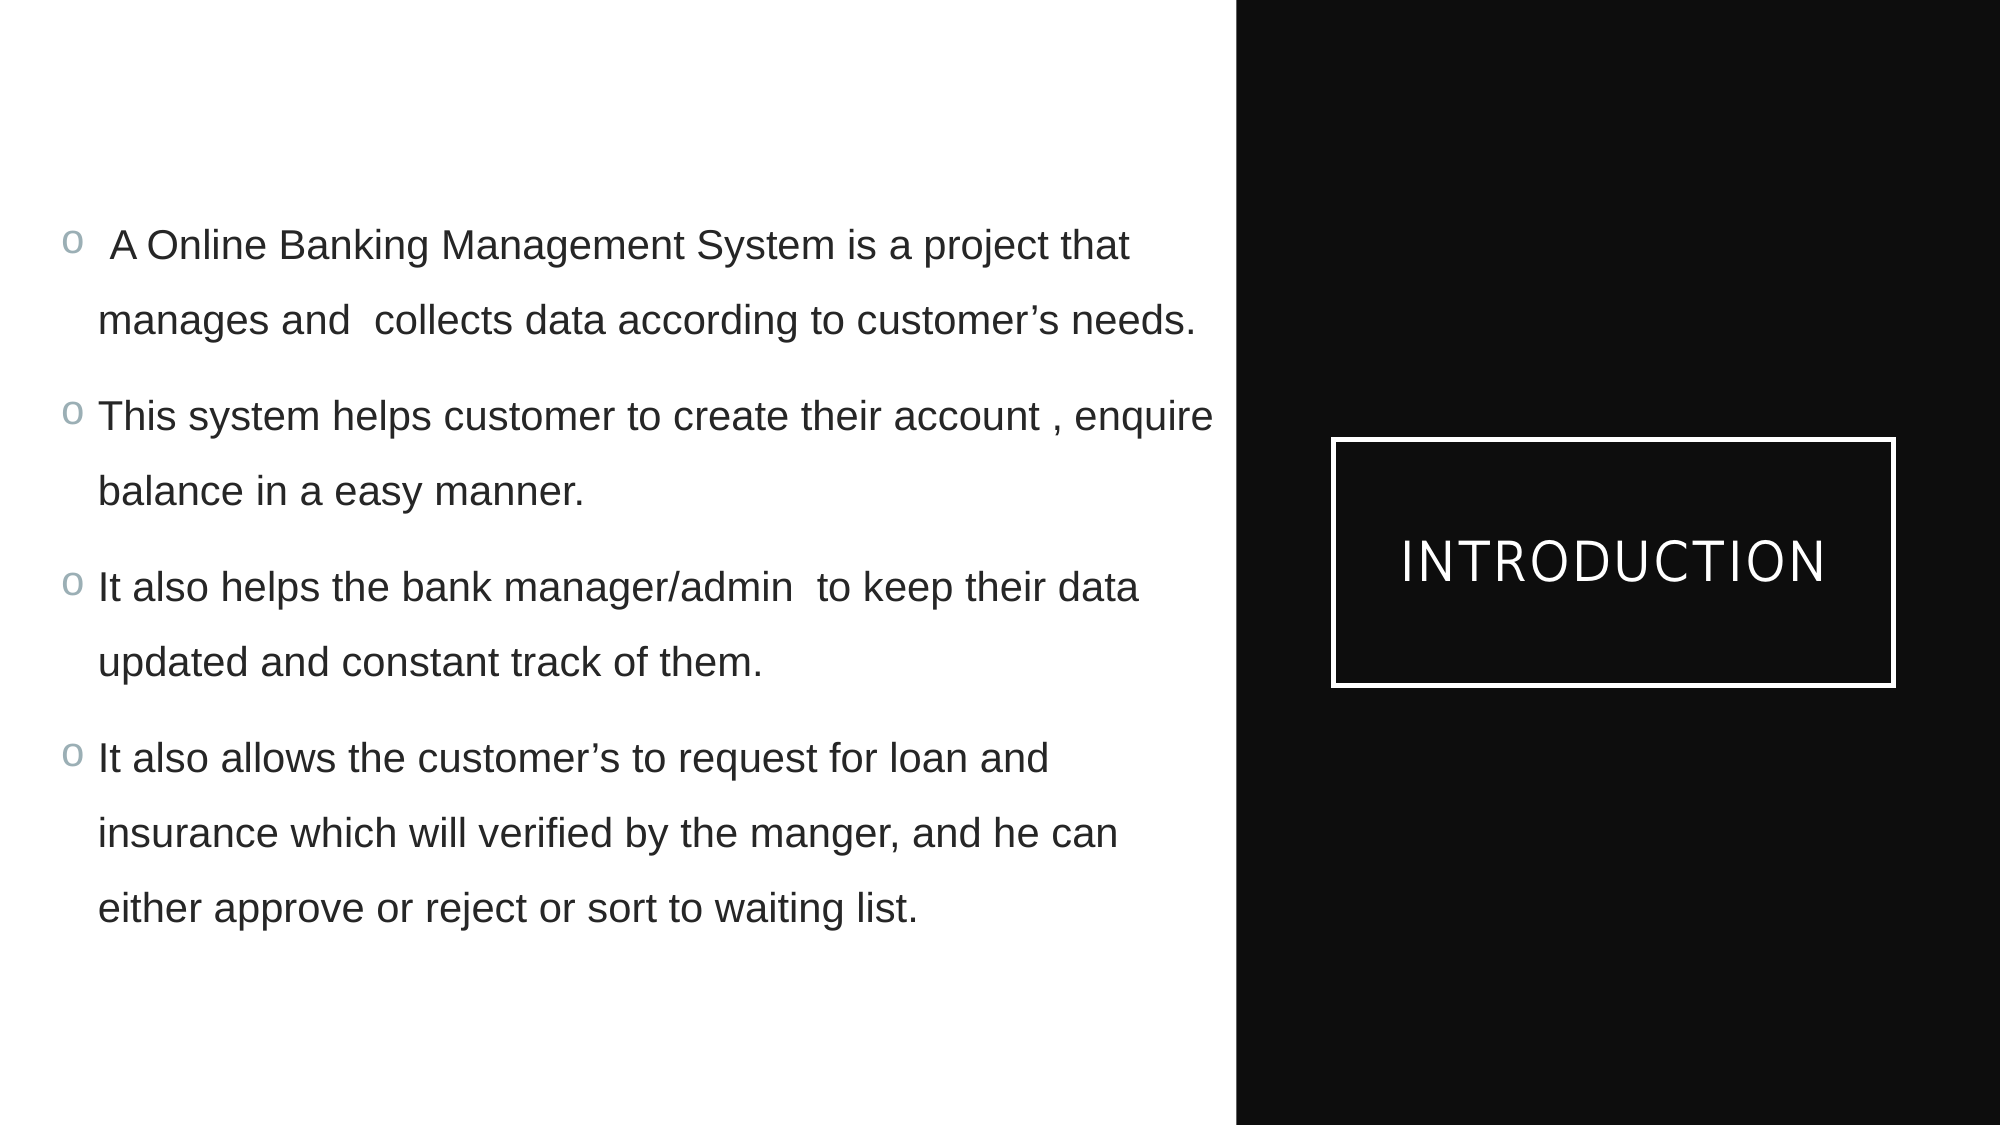

A Online Banking Management System is a project that manages and  collects data according to customer’s needs.
This system helps customer to create their account , enquire balance in a easy manner.
It also helps the bank manager/admin  to keep their data updated and constant track of them.
It also allows the customer’s to request for loan and insurance which will verified by the manger, and he can either approve or reject or sort to waiting list.
# INTRODUCTION